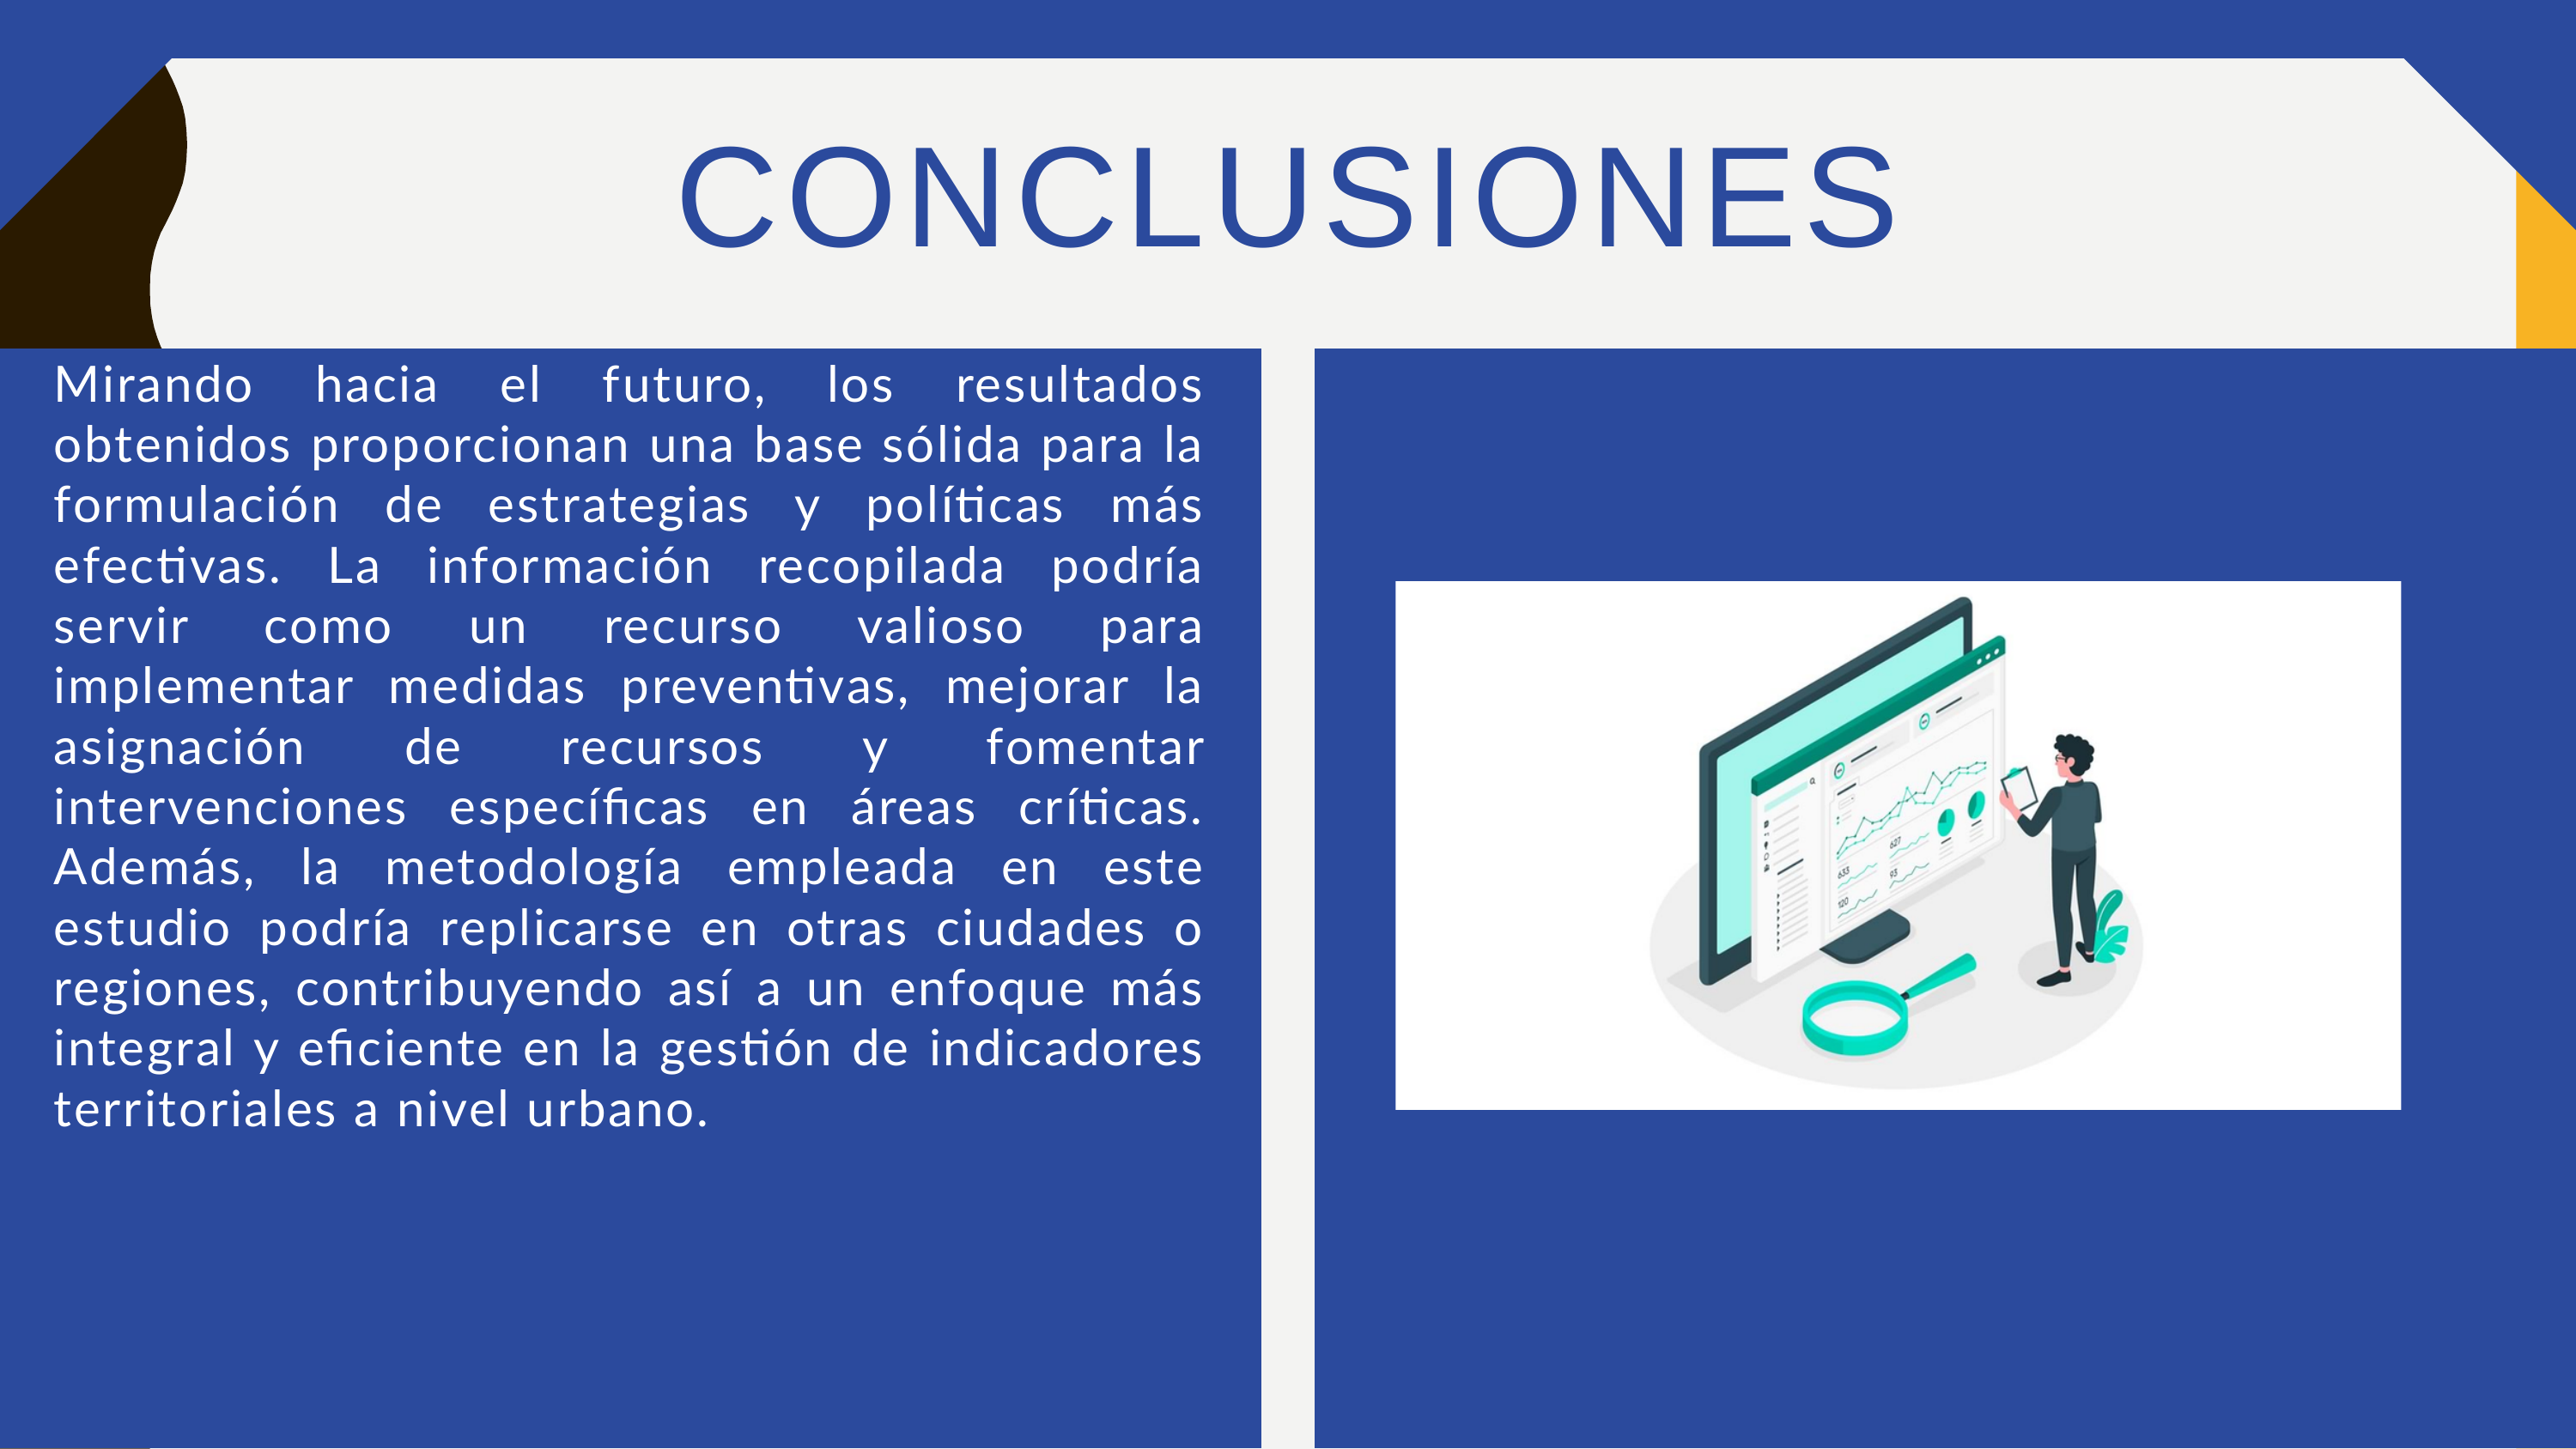

CONCLUSIONES

Mirando hacia el futuro, los resultados obtenidos proporcionan una base sólida para la formulación de estrategias y políticas más efectivas. La información recopilada podría servir como un recurso valioso para implementar medidas preventivas, mejorar la asignación de recursos y fomentar intervenciones específicas en áreas críticas. Además, la metodología empleada en este estudio podría replicarse en otras ciudades o regiones, contribuyendo así a un enfoque más integral y eficiente en la gestión de indicadores territoriales a nivel urbano.